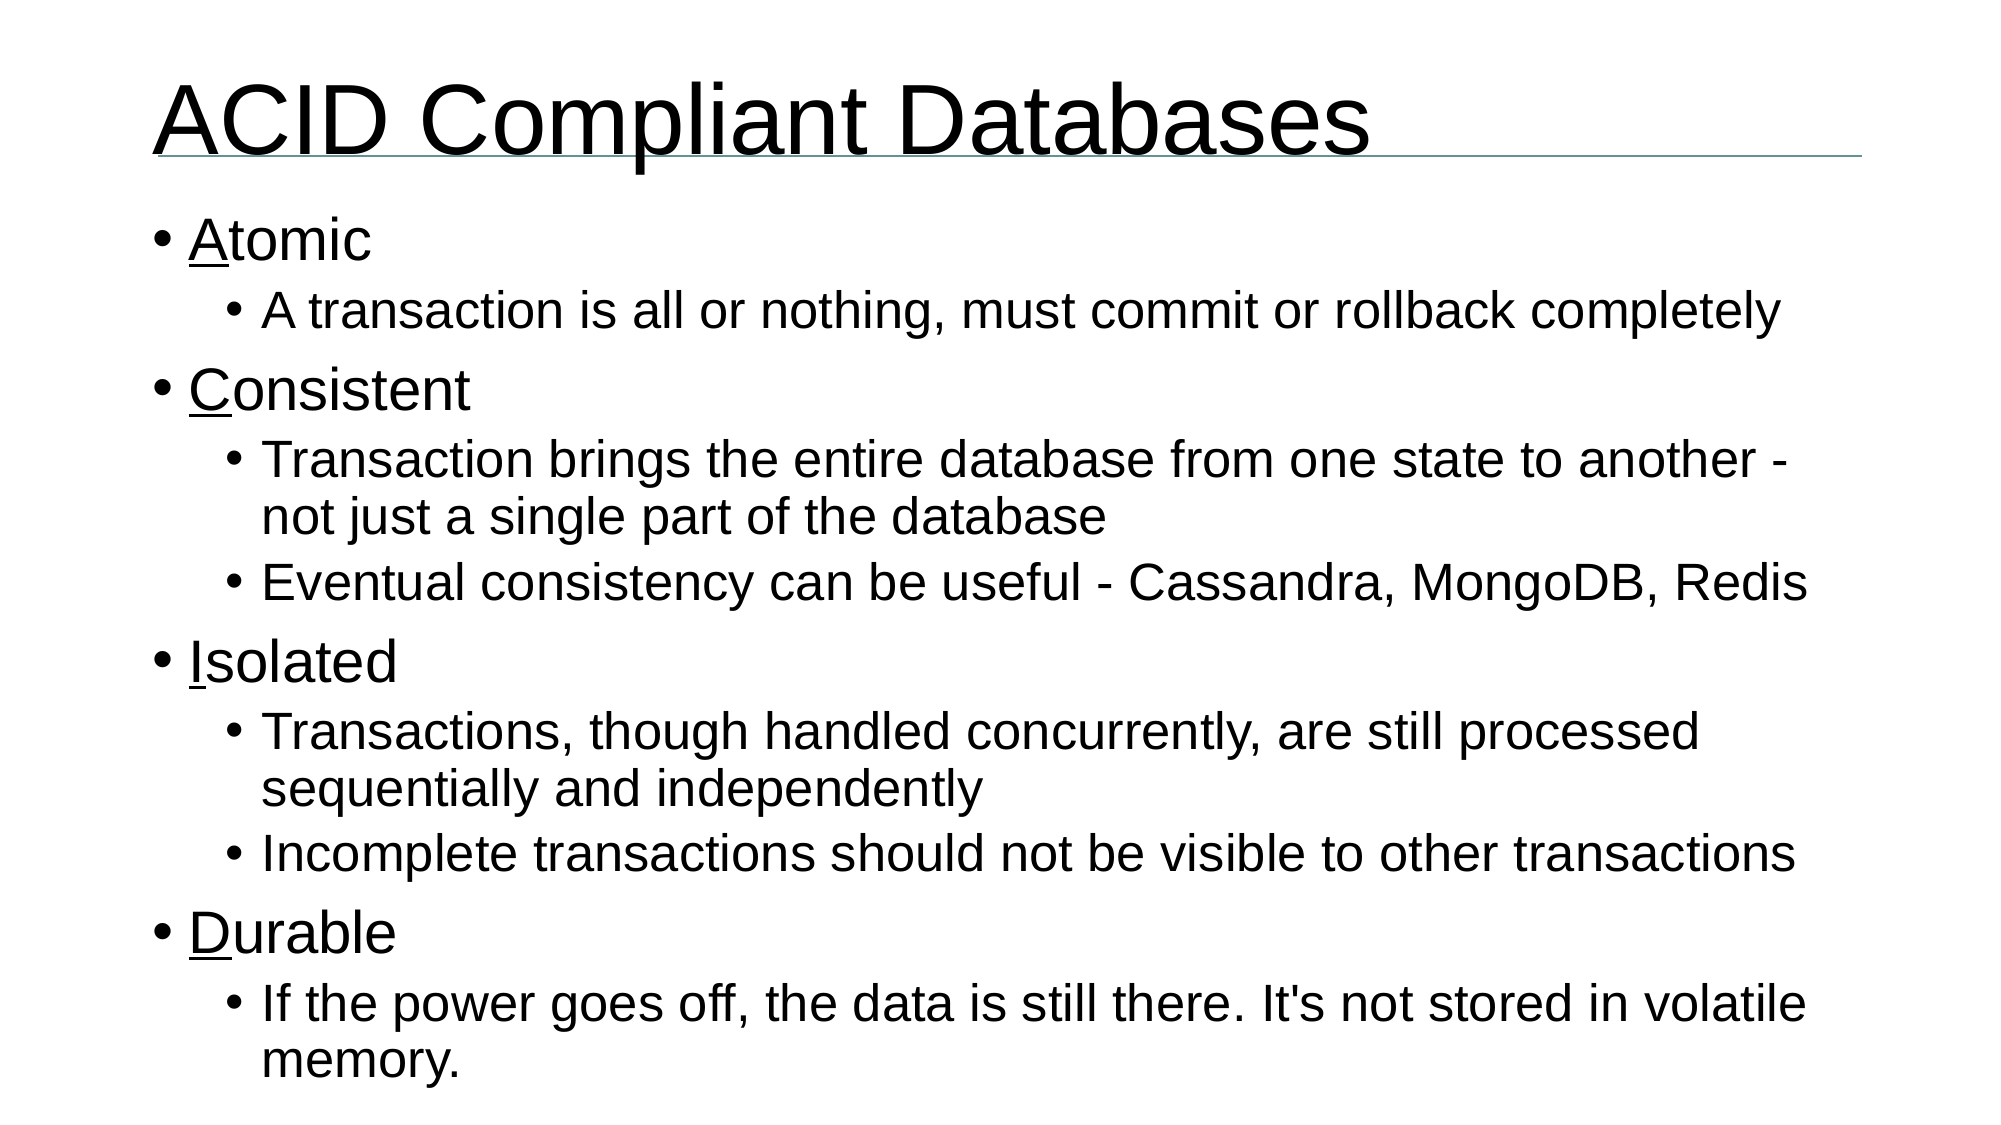

# ACID Compliant Databases
Atomic
A transaction is all or nothing, must commit or rollback completely
Consistent
Transaction brings the entire database from one state to another - not just a single part of the database
Eventual consistency can be useful - Cassandra, MongoDB, Redis
Isolated
Transactions, though handled concurrently, are still processed sequentially and independently
Incomplete transactions should not be visible to other transactions
Durable
If the power goes off, the data is still there. It's not stored in volatile memory.